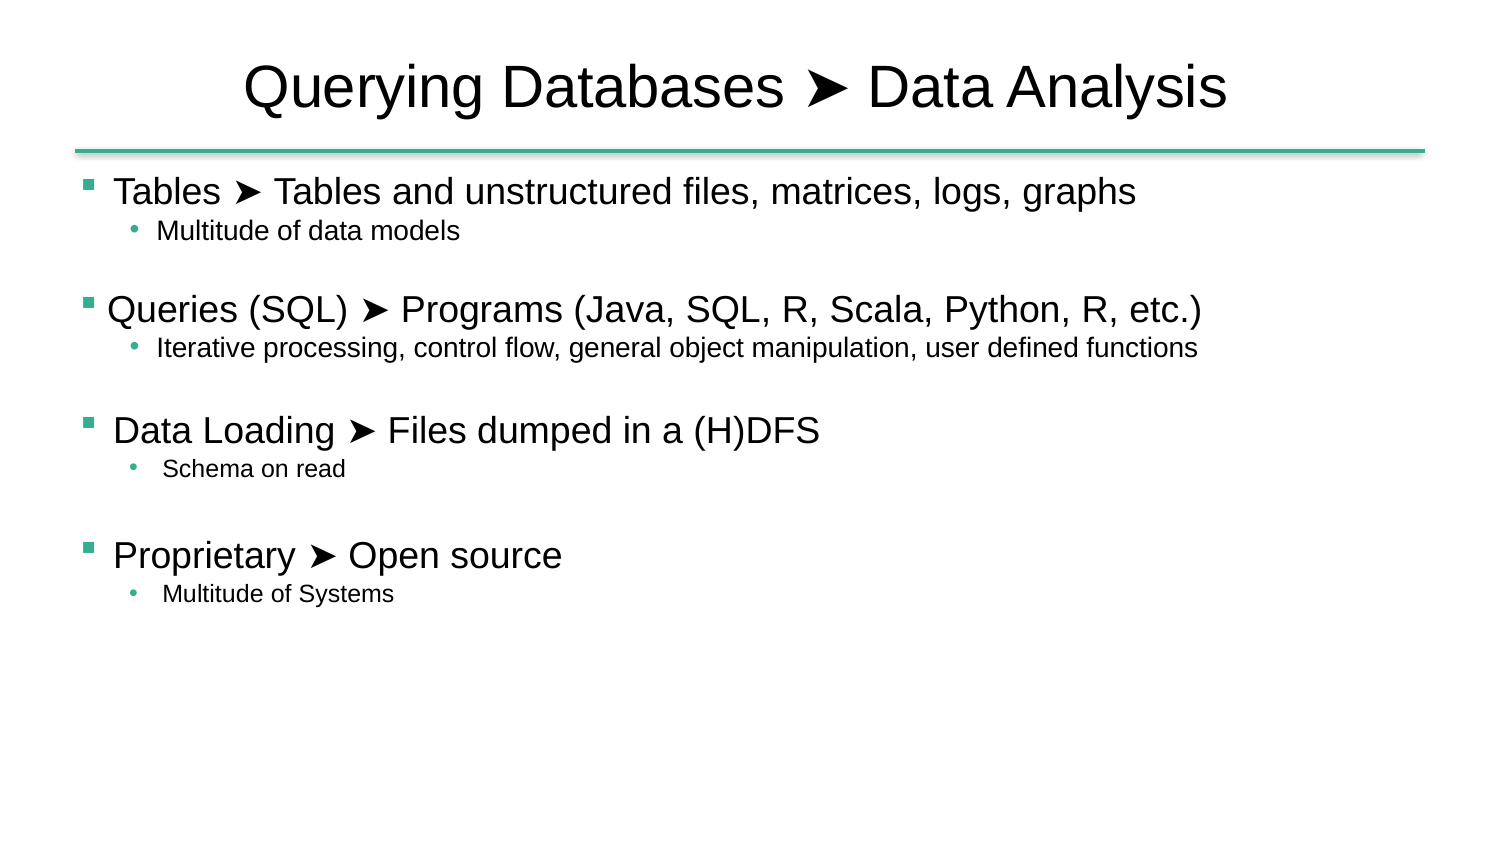

# Querying Databases ➤ Data Analysis
Tables ➤ Tables and unstructured files, matrices, logs, graphs
Multitude of data models

Queries (SQL) ➤ Programs (Java, SQL, R, Scala, Python, R, etc.)
Iterative processing, control flow, general object manipulation, user defined functions

Data Loading ➤ Files dumped in a (H)DFS
Schema on read

Proprietary ➤ Open source
Multitude of Systems